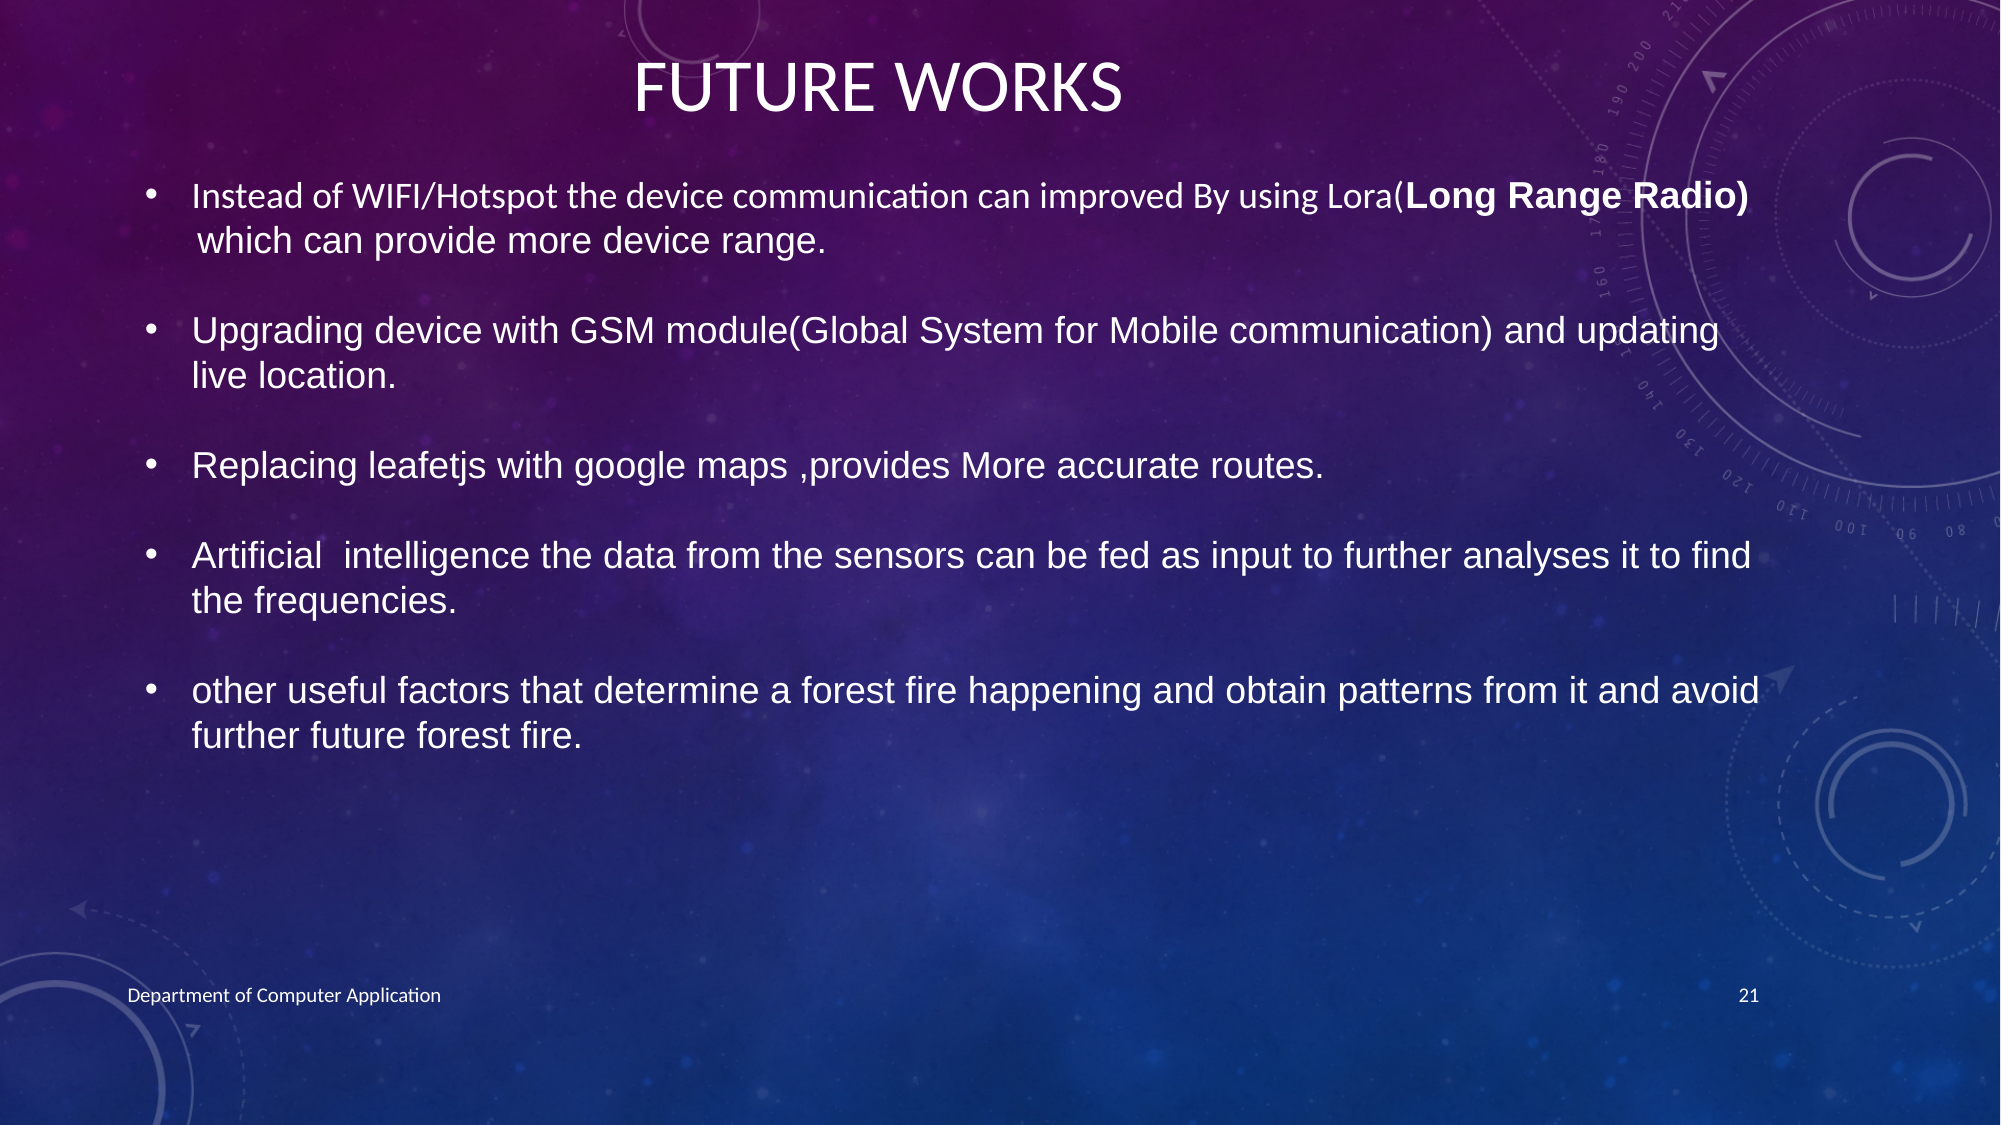

# Future Works
Instead of WIFI/Hotspot the device communication can improved By using Lora(Long Range Radio)
     which can provide more device range.

Upgrading device with GSM module(Global System for Mobile communication) and updating live location.

Replacing leafetjs with google maps ,provides More accurate routes.

Artificial  intelligence the data from the sensors can be fed as input to further analyses it to find the frequencies.

other useful factors that determine a forest fire happening and obtain patterns from it and avoid further future forest fire.

Department of Computer Application
21